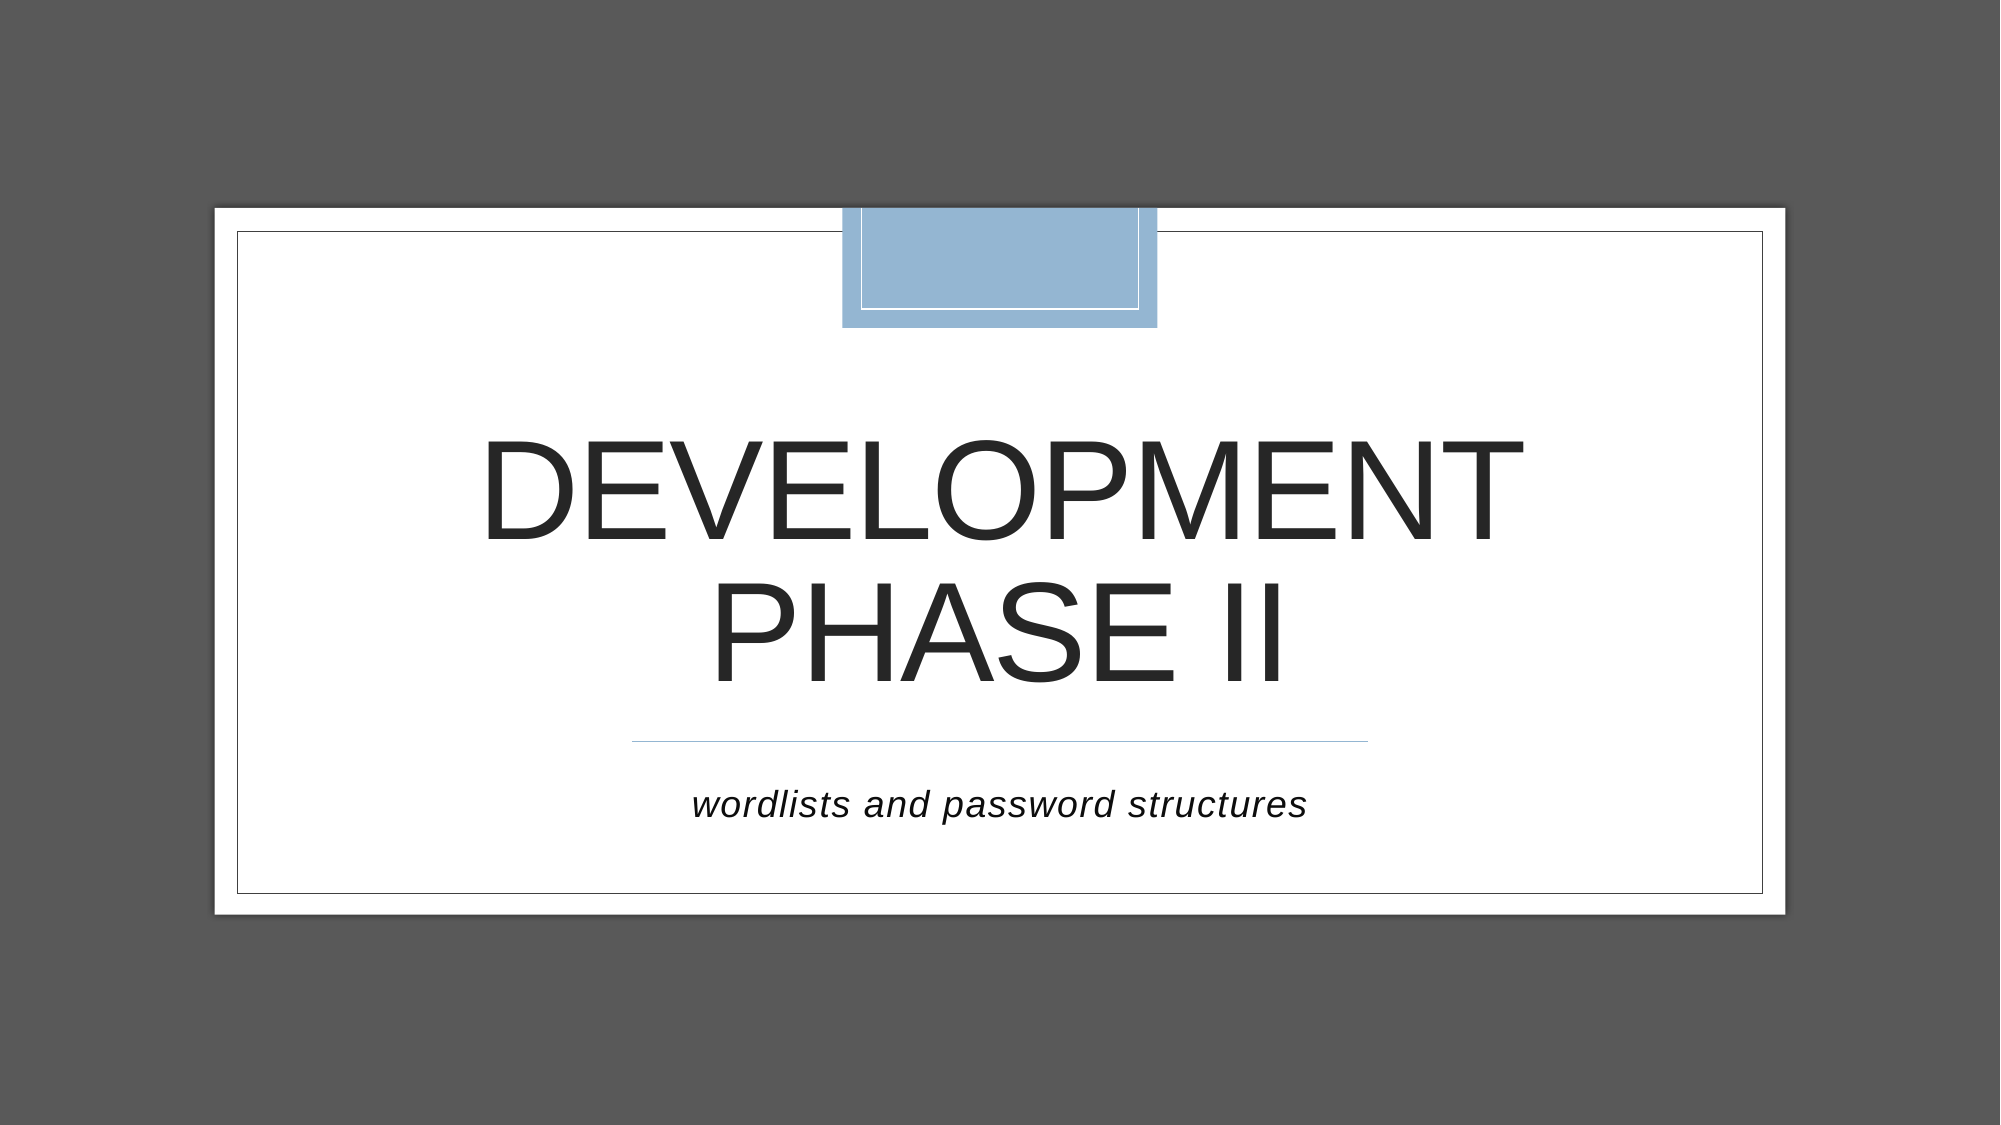

# Development Phase II
wordlists and password structures